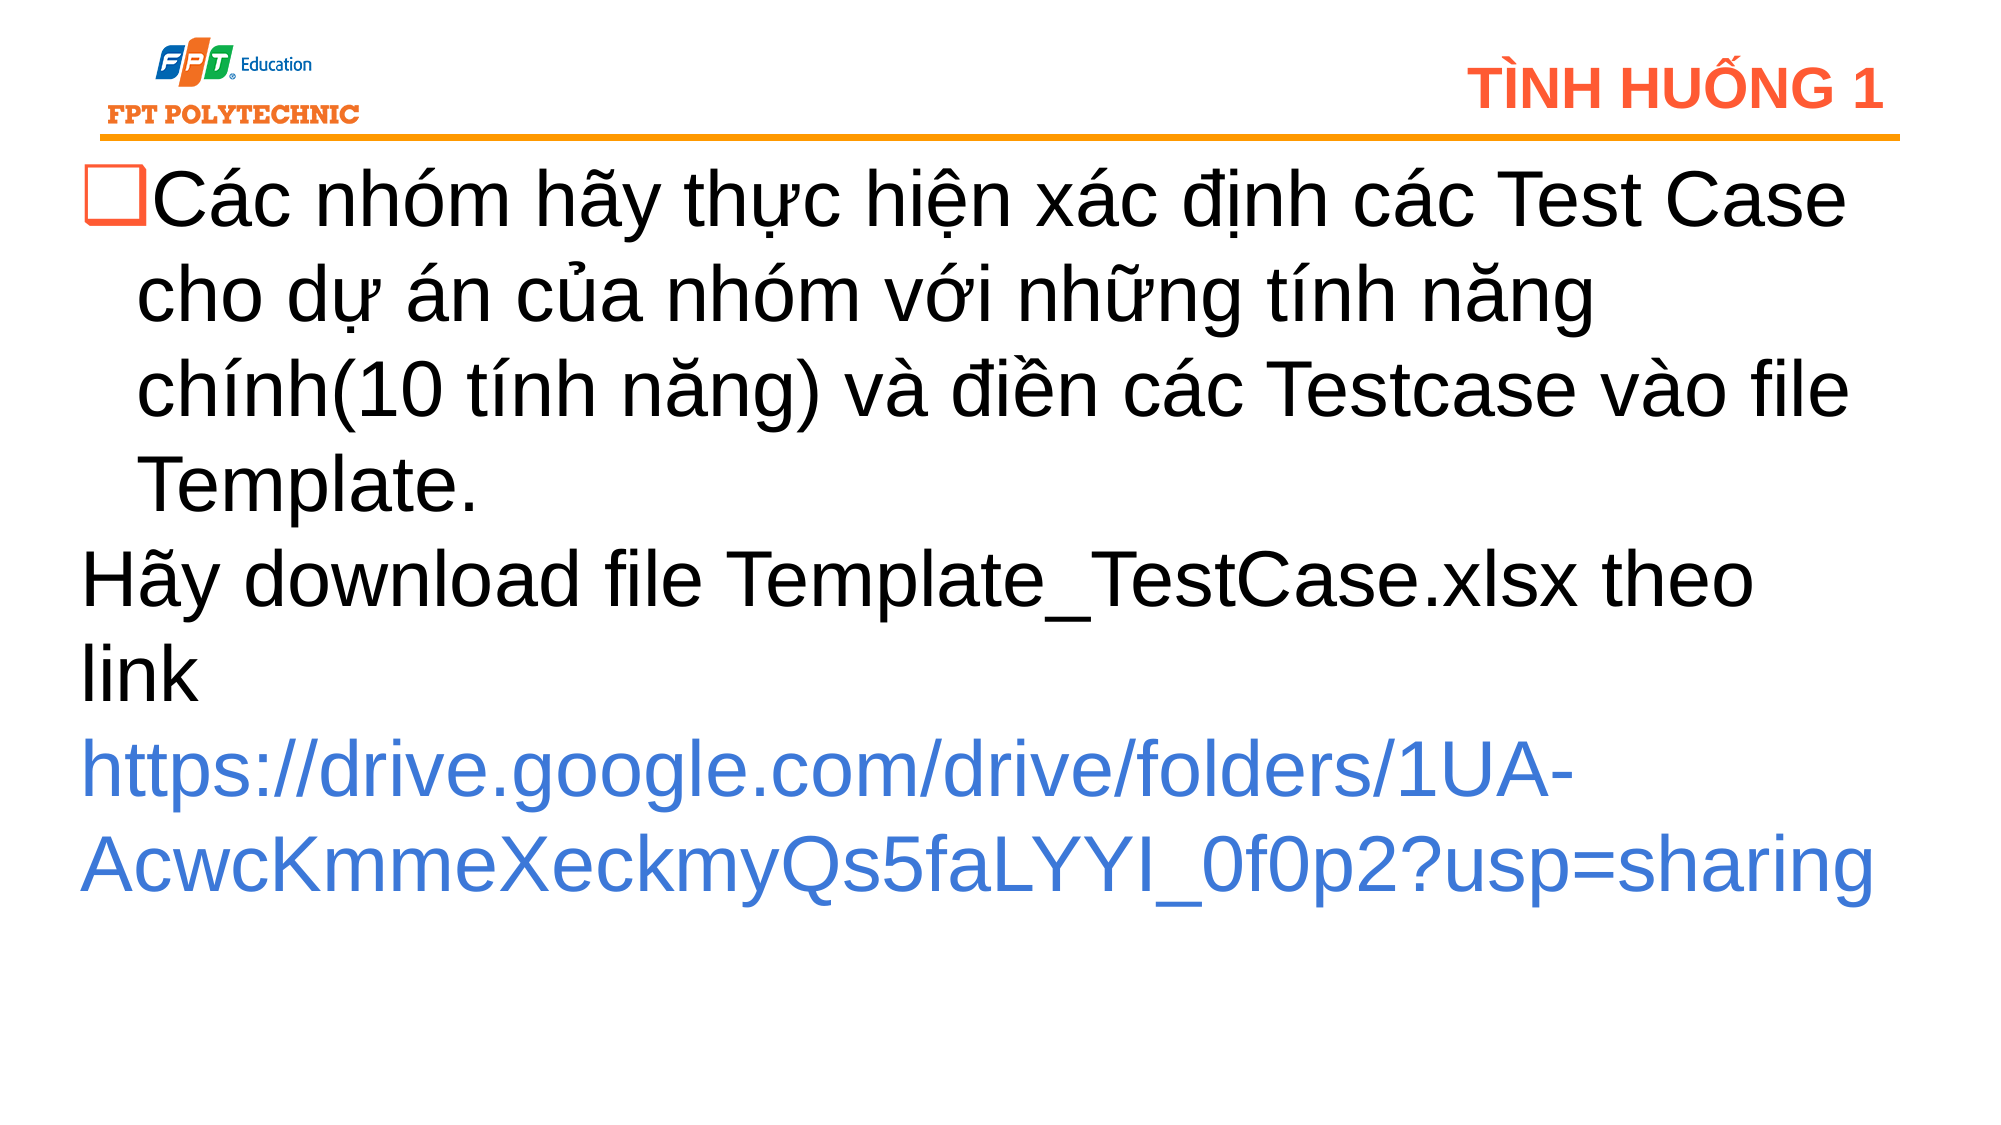

# tình huống 1
Các nhóm hãy thực hiện xác định các Test Case cho dự án của nhóm với những tính năng chính(10 tính năng) và điền các Testcase vào file Template.
Hãy download file Template_TestCase.xlsx theo link
https://drive.google.com/drive/folders/1UA-AcwcKmmeXeckmyQs5faLYYI_0f0p2?usp=sharing